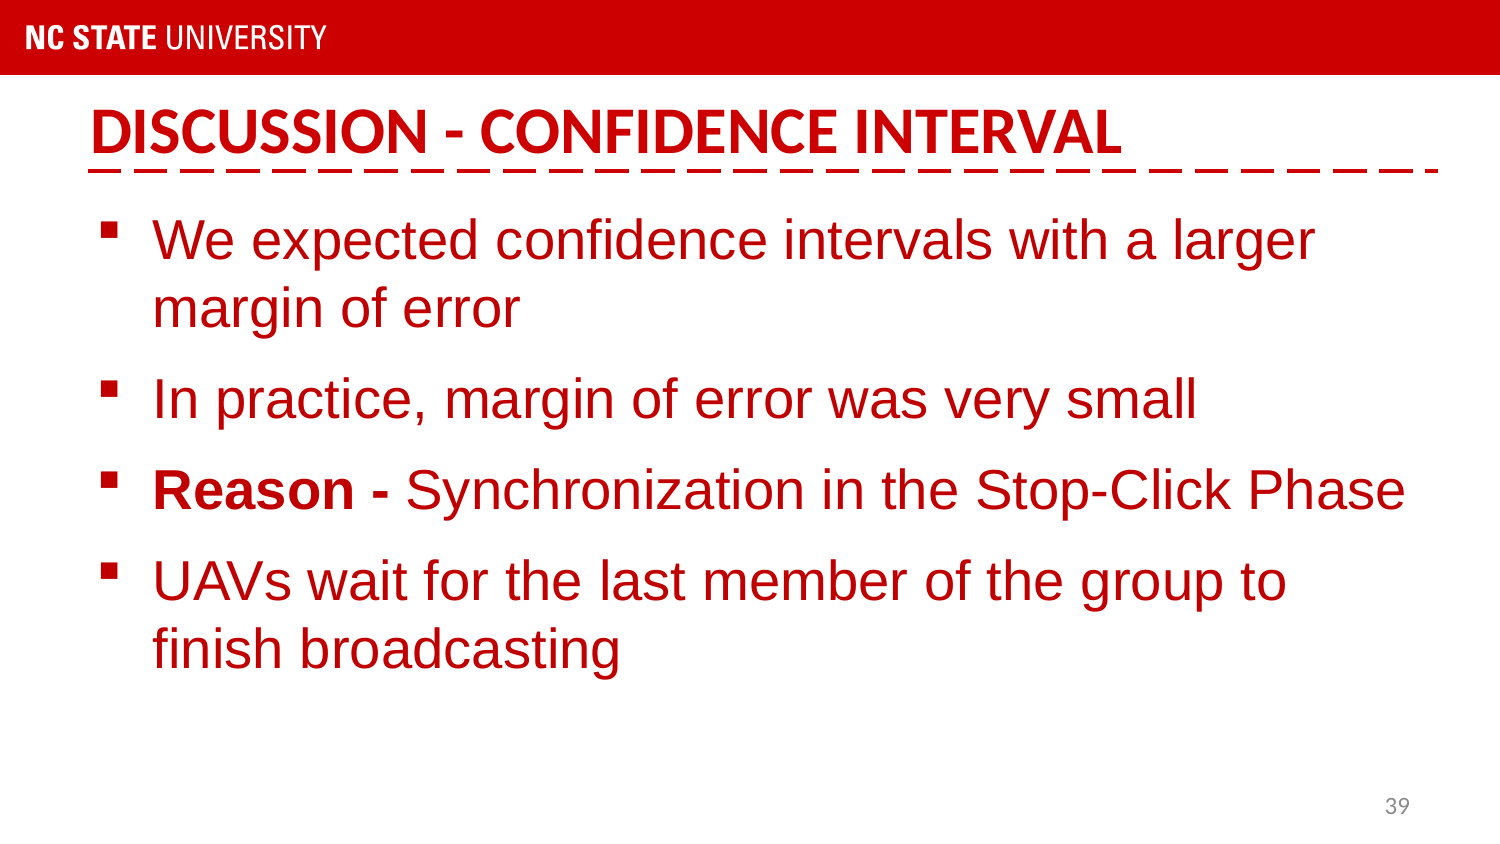

# DISCUSSION - CONFIDENCE INTERVAL
We expected confidence intervals with a larger margin of error
In practice, margin of error was very small
Reason - Synchronization in the Stop-Click Phase
UAVs wait for the last member of the group to finish broadcasting
39